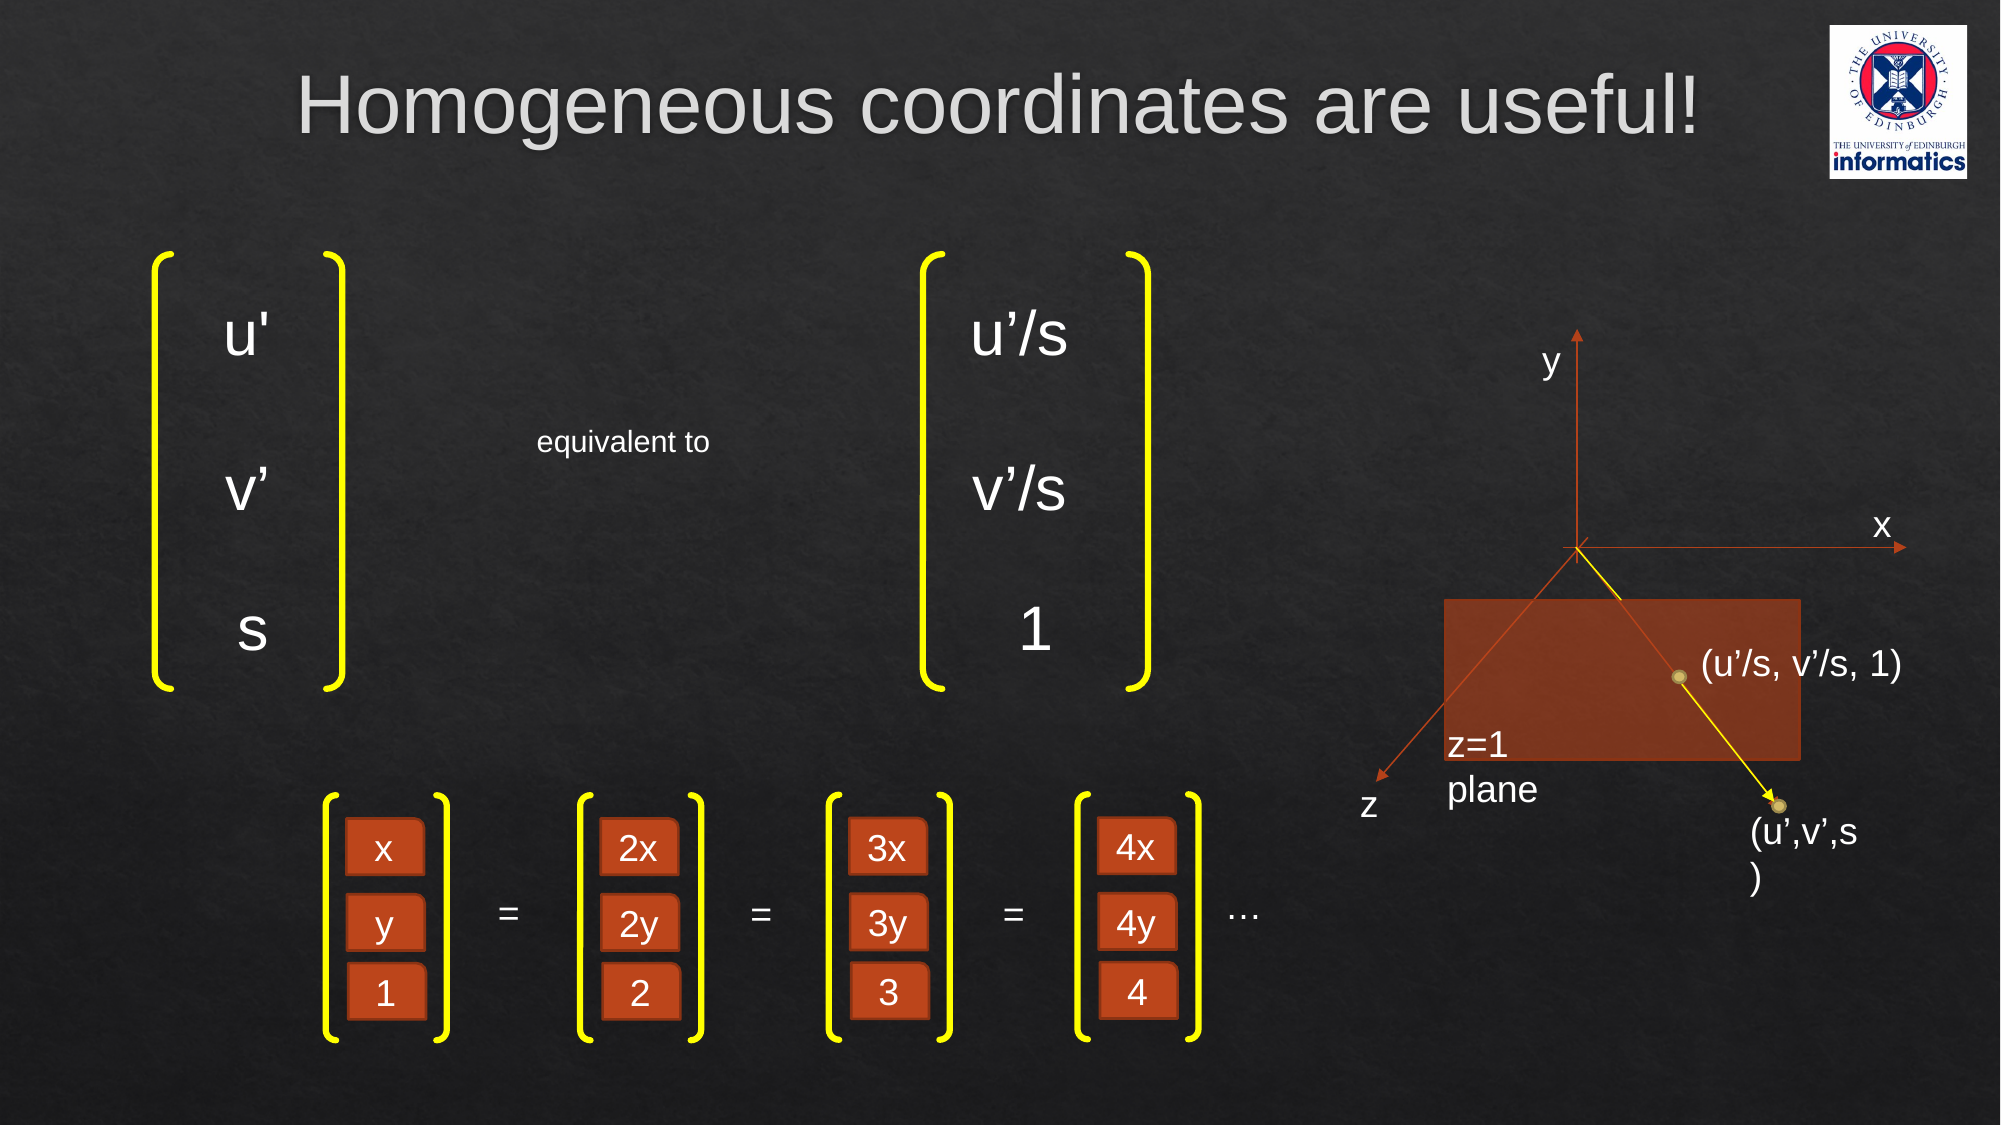

# Homogeneous coordinates are useful!

u'
u’/s
equivalent to
v’
v’/s
s
1

y
x

(u’/s, v’/s, 1)

z=1 plane
z

(u’,v’,s)

4x
3x
x
2x
…
=
=
=
4y
3y
y
2y
4
3
1
2